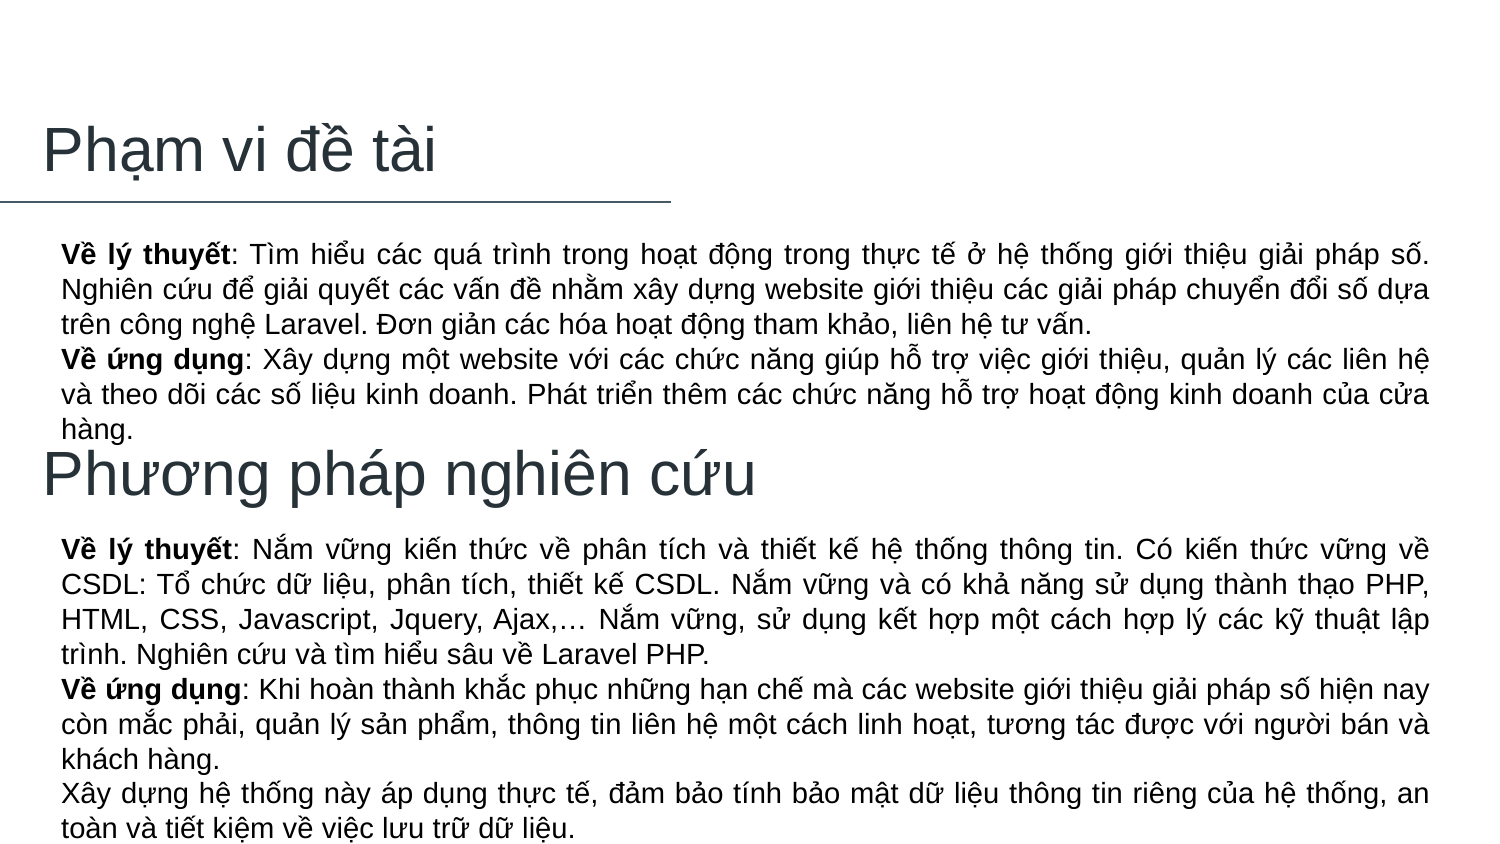

# Phạm vi đề tài
Về lý thuyết: Tìm hiểu các quá trình trong hoạt động trong thực tế ở hệ thống giới thiệu giải pháp số. Nghiên cứu để giải quyết các vấn đề nhằm xây dựng website giới thiệu các giải pháp chuyển đổi số dựa trên công nghệ Laravel. Đơn giản các hóa hoạt động tham khảo, liên hệ tư vấn.
Về ứng dụng: Xây dựng một website với các chức năng giúp hỗ trợ việc giới thiệu, quản lý các liên hệ và theo dõi các số liệu kinh doanh. Phát triển thêm các chức năng hỗ trợ hoạt động kinh doanh của cửa hàng.
Phương pháp nghiên cứu
Về lý thuyết: Nắm vững kiến thức về phân tích và thiết kế hệ thống thông tin. Có kiến thức vững về CSDL: Tổ chức dữ liệu, phân tích, thiết kế CSDL. Nắm vững và có khả năng sử dụng thành thạo PHP, HTML, CSS, Javascript, Jquery, Ajax,… Nắm vững, sử dụng kết hợp một cách hợp lý các kỹ thuật lập trình. Nghiên cứu và tìm hiểu sâu về Laravel PHP.
Về ứng dụng: Khi hoàn thành khắc phục những hạn chế mà các website giới thiệu giải pháp số hiện nay còn mắc phải, quản lý sản phẩm, thông tin liên hệ một cách linh hoạt, tương tác được với người bán và khách hàng.
Xây dựng hệ thống này áp dụng thực tế, đảm bảo tính bảo mật dữ liệu thông tin riêng của hệ thống, an toàn và tiết kiệm về việc lưu trữ dữ liệu.